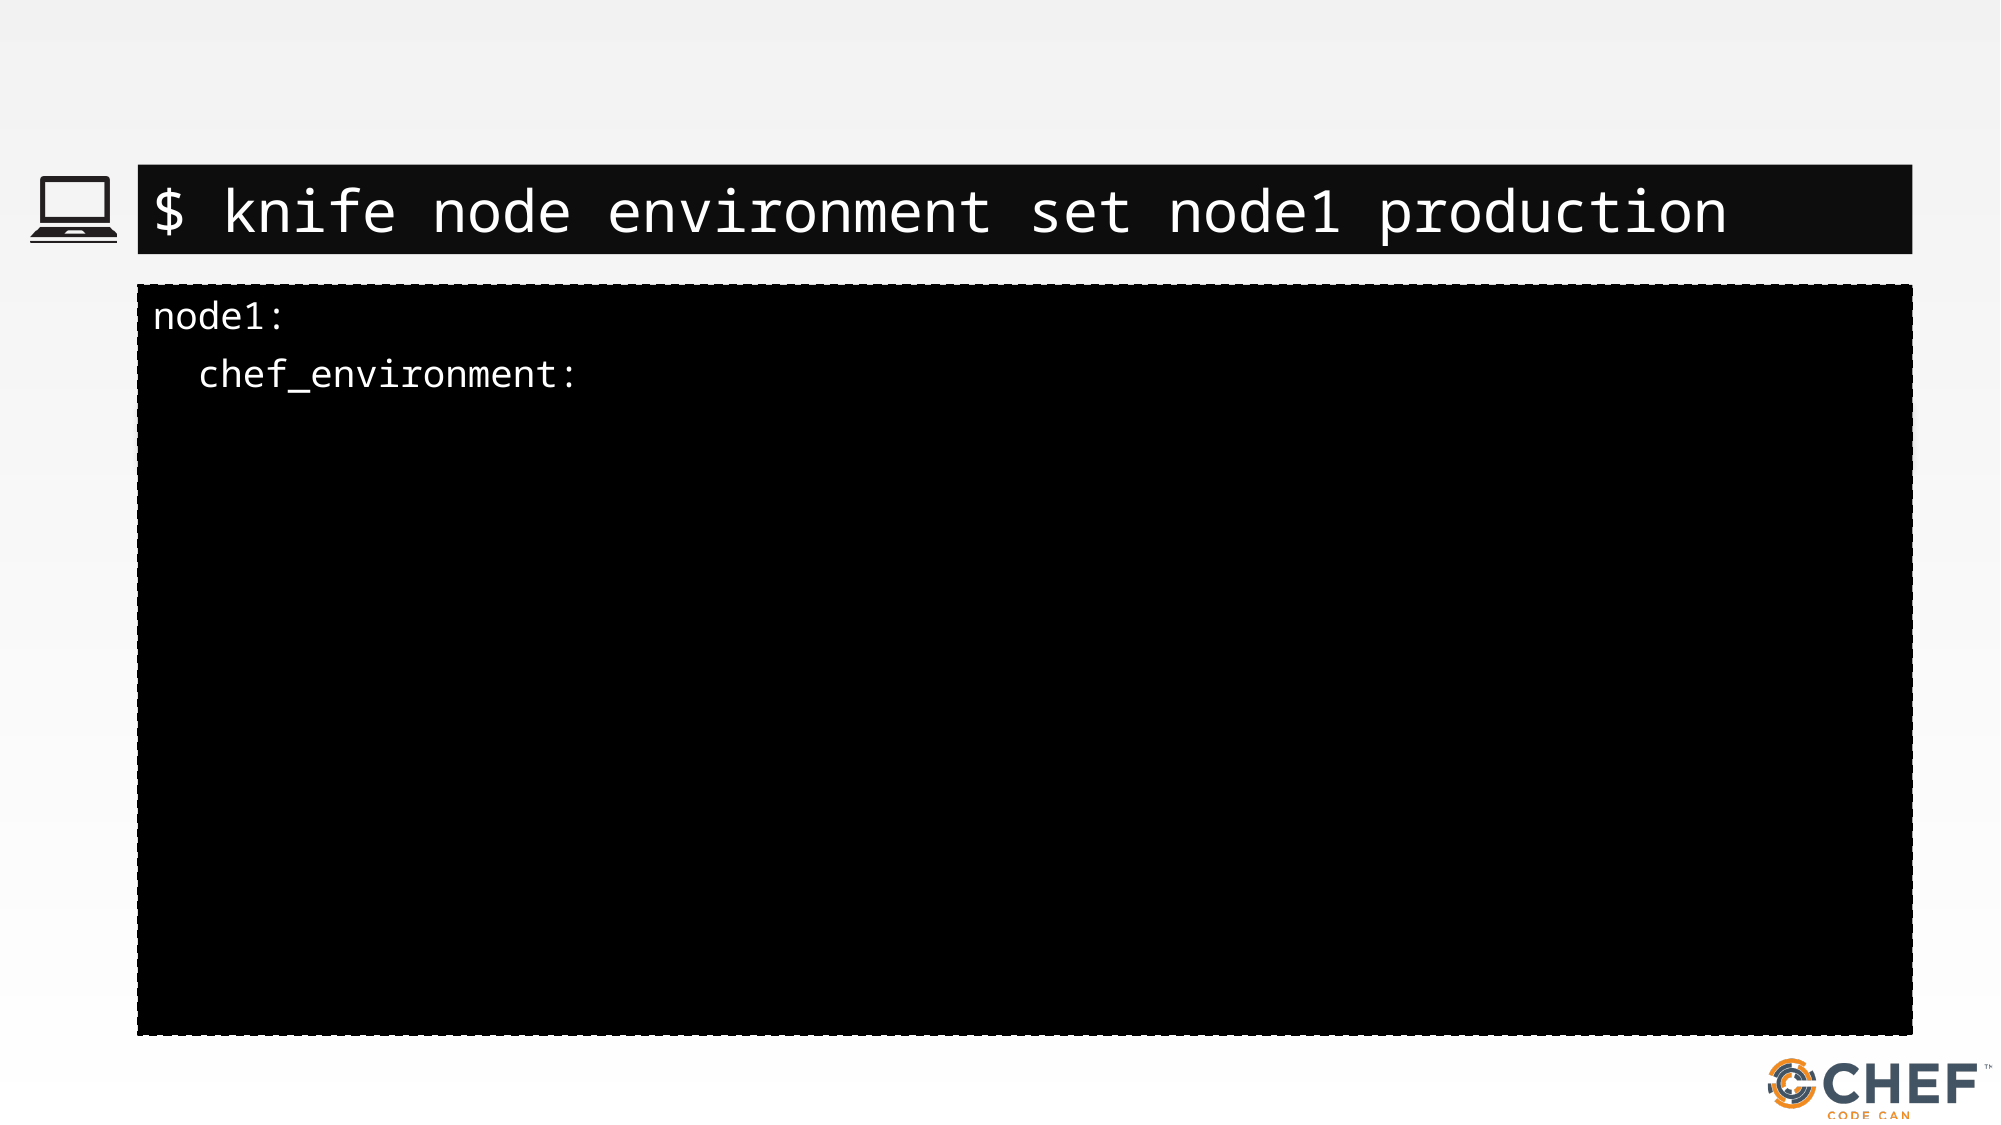

#
$ knife node environment set node1 production
node1:
  chef_environment: